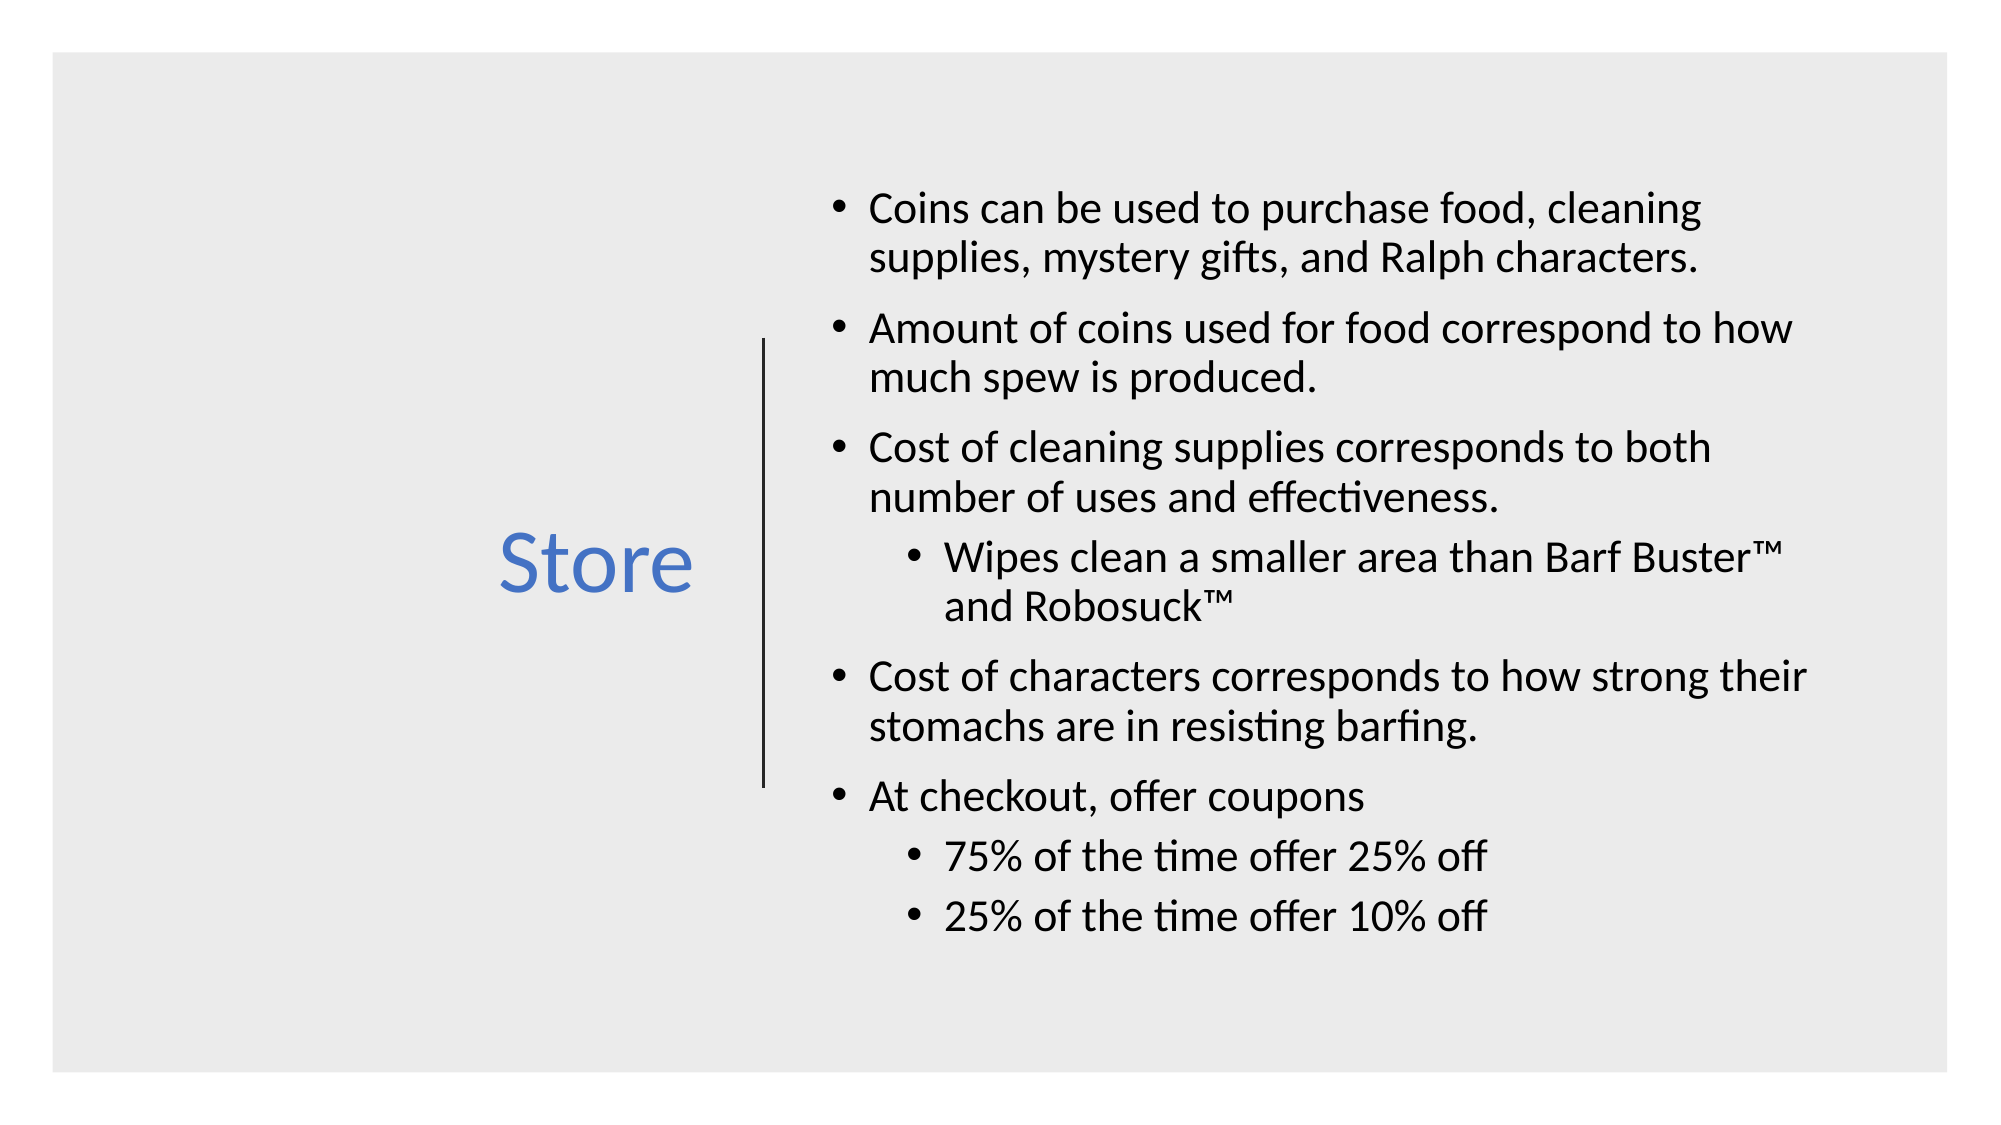

# Store
Coins can be used to purchase food, cleaning supplies, mystery gifts, and Ralph characters.
Amount of coins used for food correspond to how much spew is produced.
Cost of cleaning supplies corresponds to both number of uses and effectiveness.
Wipes clean a smaller area than Barf Buster™ and Robosuck™
Cost of characters corresponds to how strong their stomachs are in resisting barfing.
At checkout, offer coupons
75% of the time offer 25% off
25% of the time offer 10% off